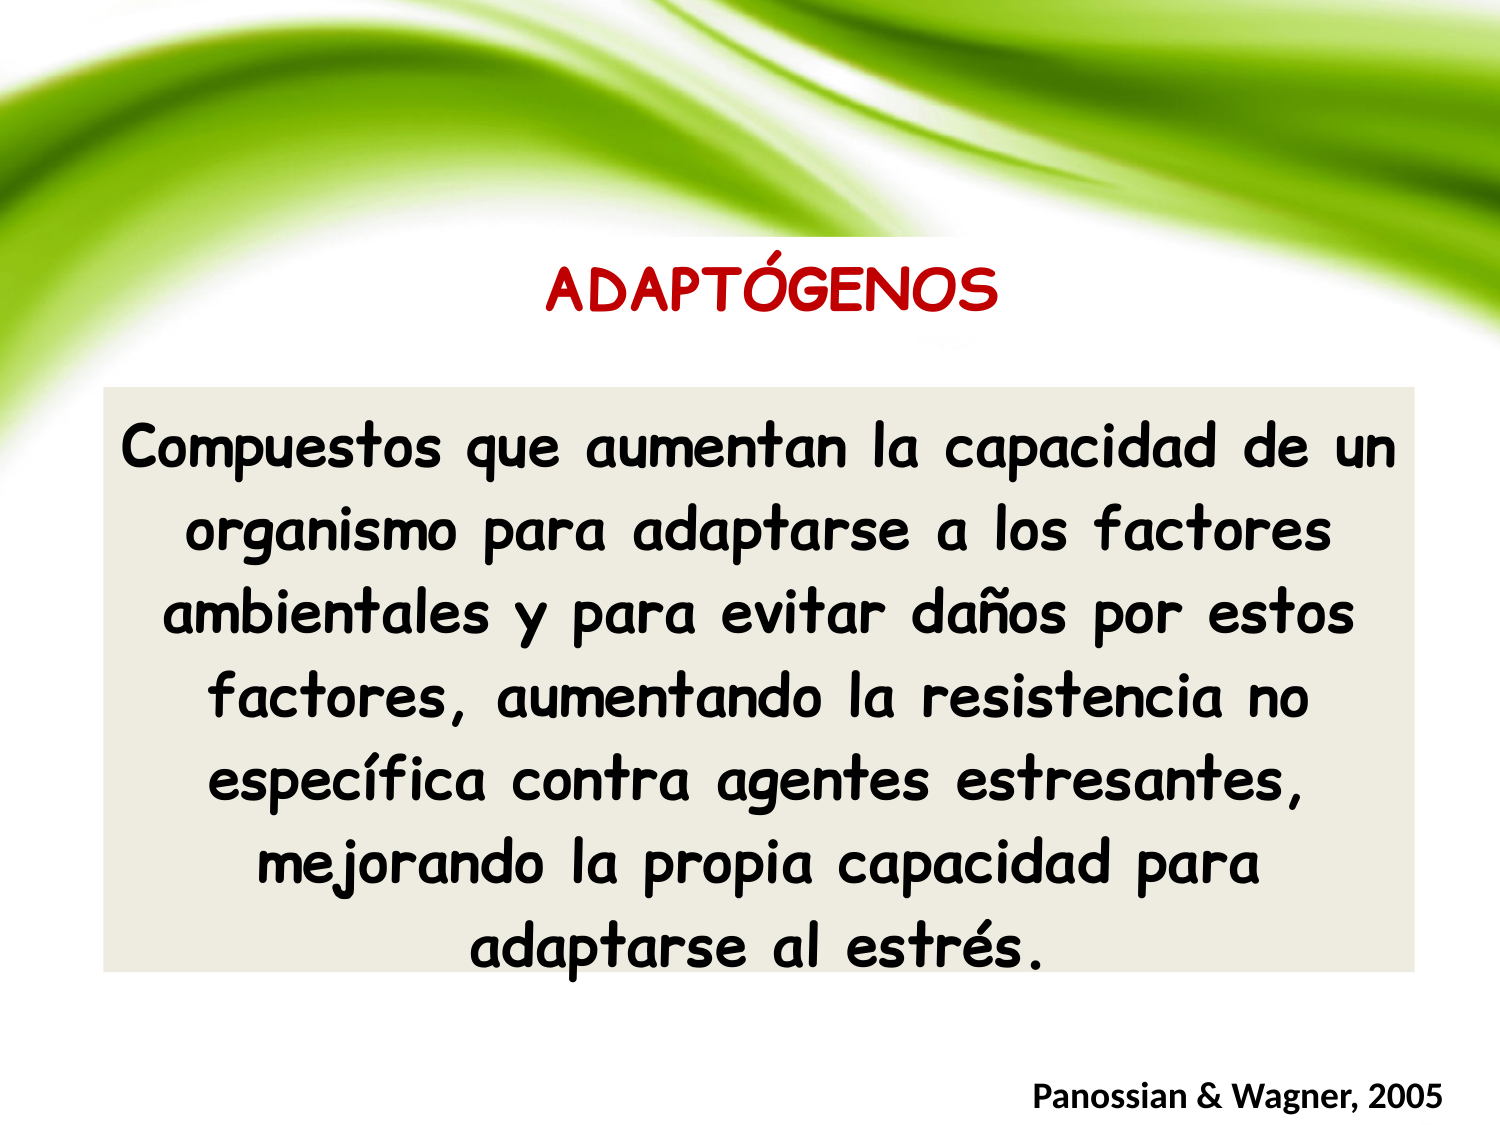

# ADAPTÓGENOS
Compuestos que aumentan la capacidad de un organismo para adaptarse a los factores ambientales y para evitar daños por estos factores, aumentando la resistencia no específica contra agentes estresantes, mejorando la propia capacidad para adaptarse al estrés.
Sin embargo, es un término que todavía no está totalmente aceptada por la medicina
Panossian & Wagner, 2005